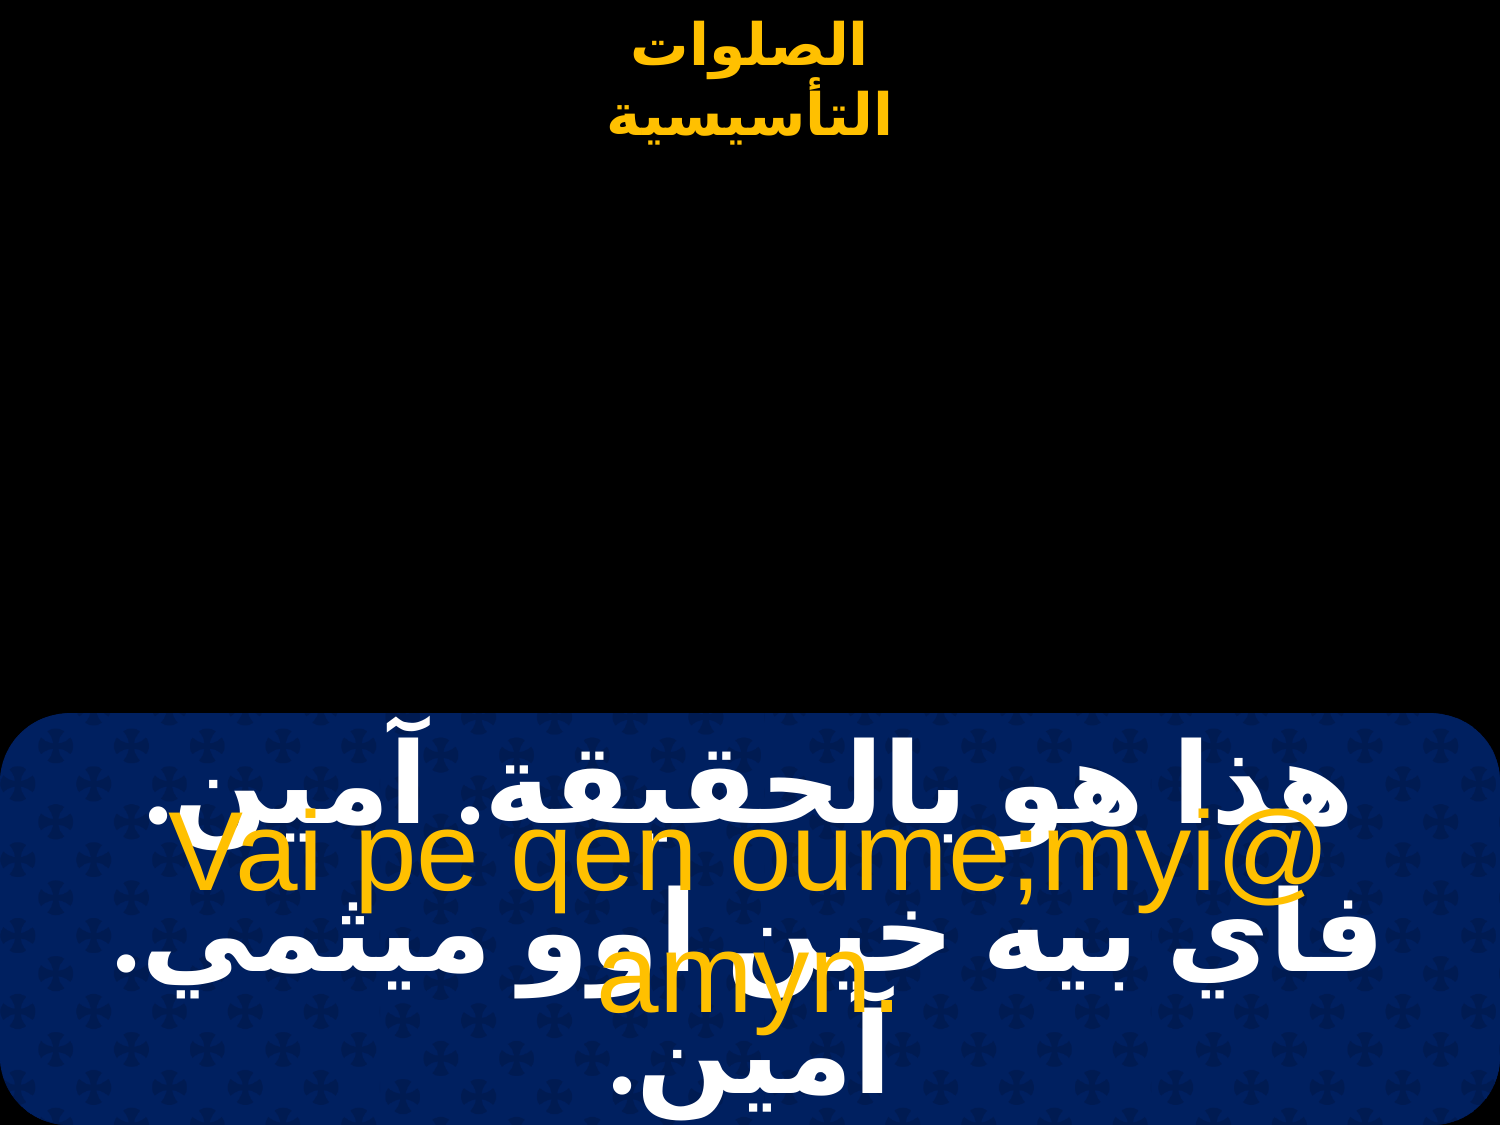

# هذا هو بالحقيقة. آمين.
Vai pe qen oume;myi@ amyn.
فاي بيه خين اوو ميثمي. آمين.